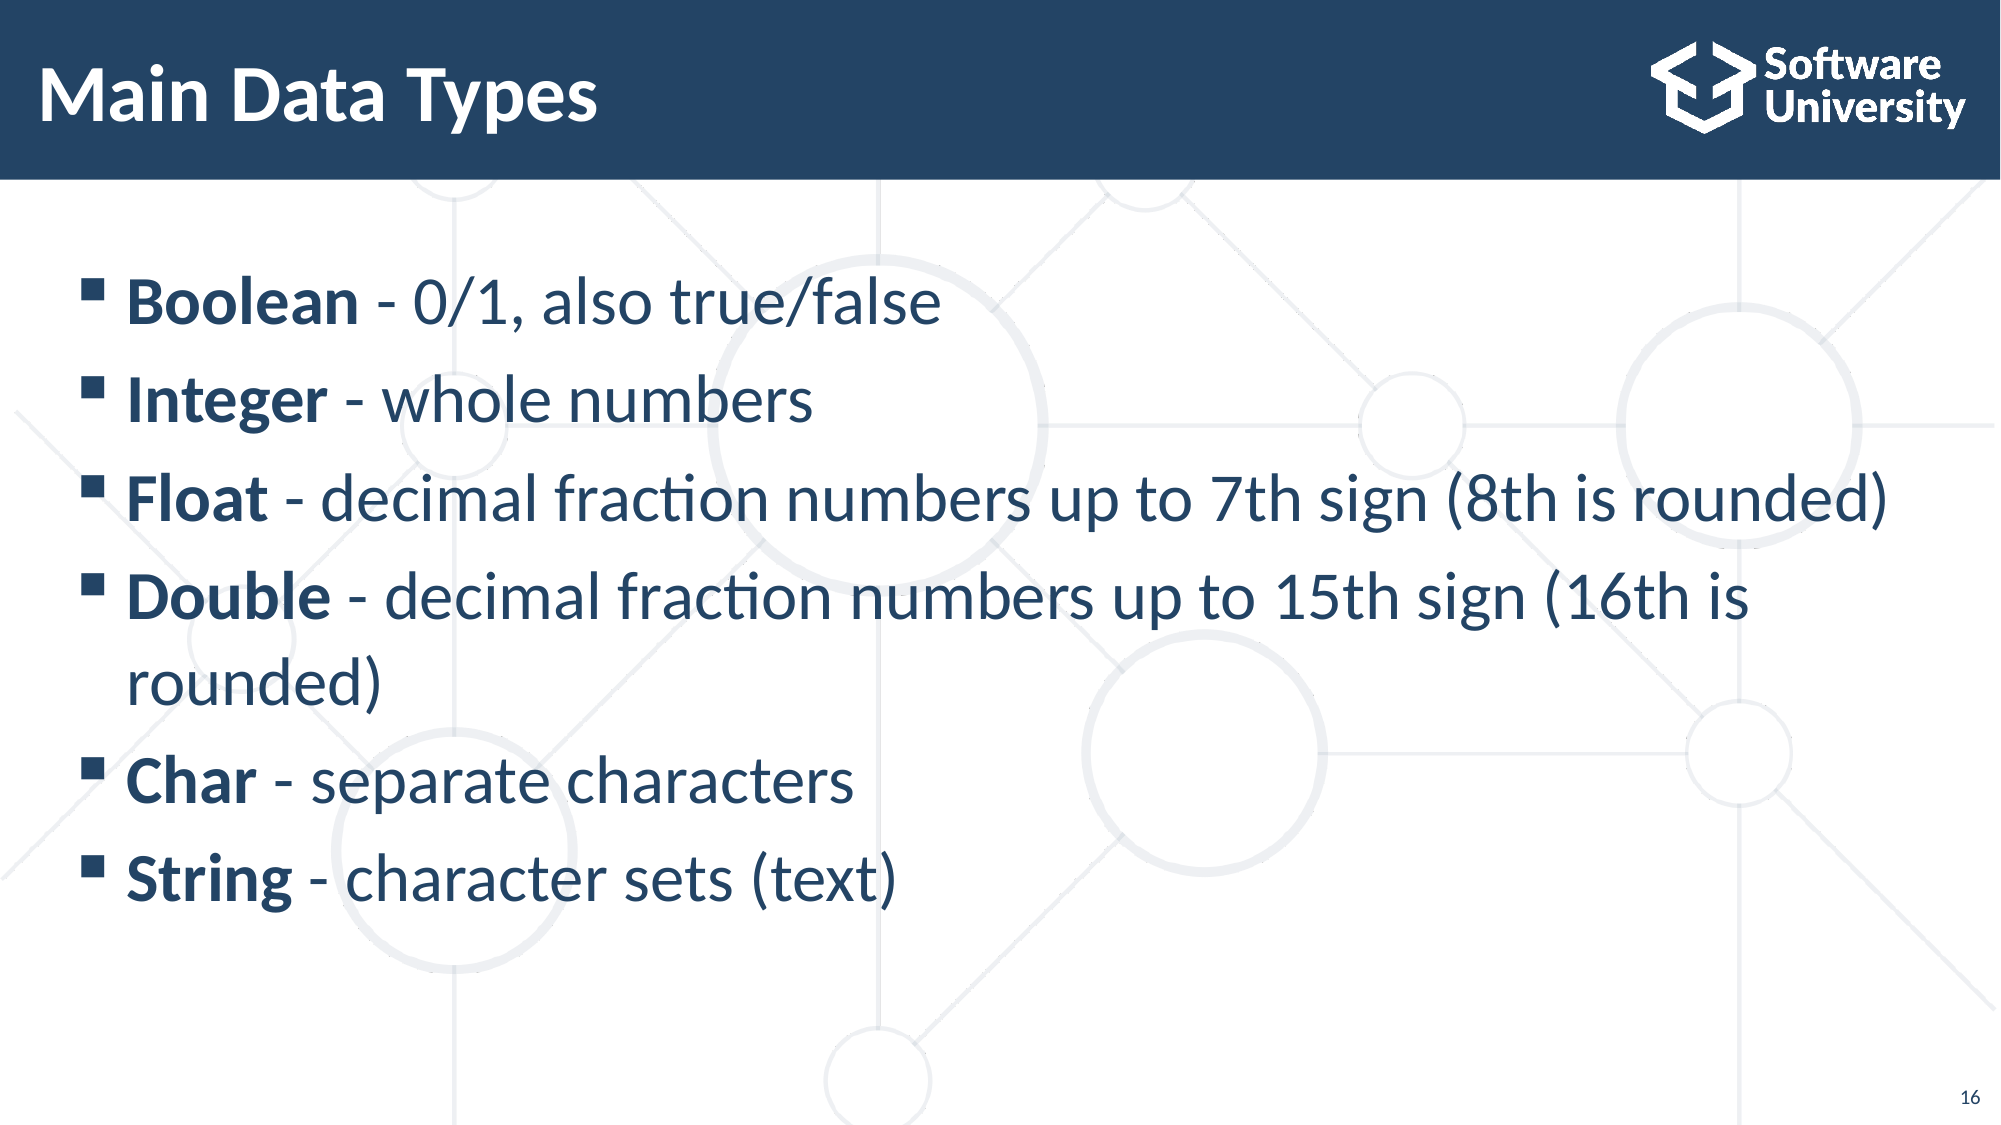

# Main Data Types
Boolean - 0/1, also true/false
Integer - whole numbers
Float - decimal fraction numbers up to 7th sign (8th is rounded)
Double - decimal fraction numbers up to 15th sign (16th is rounded)
Char - separate characters
String - character sets (text)
16